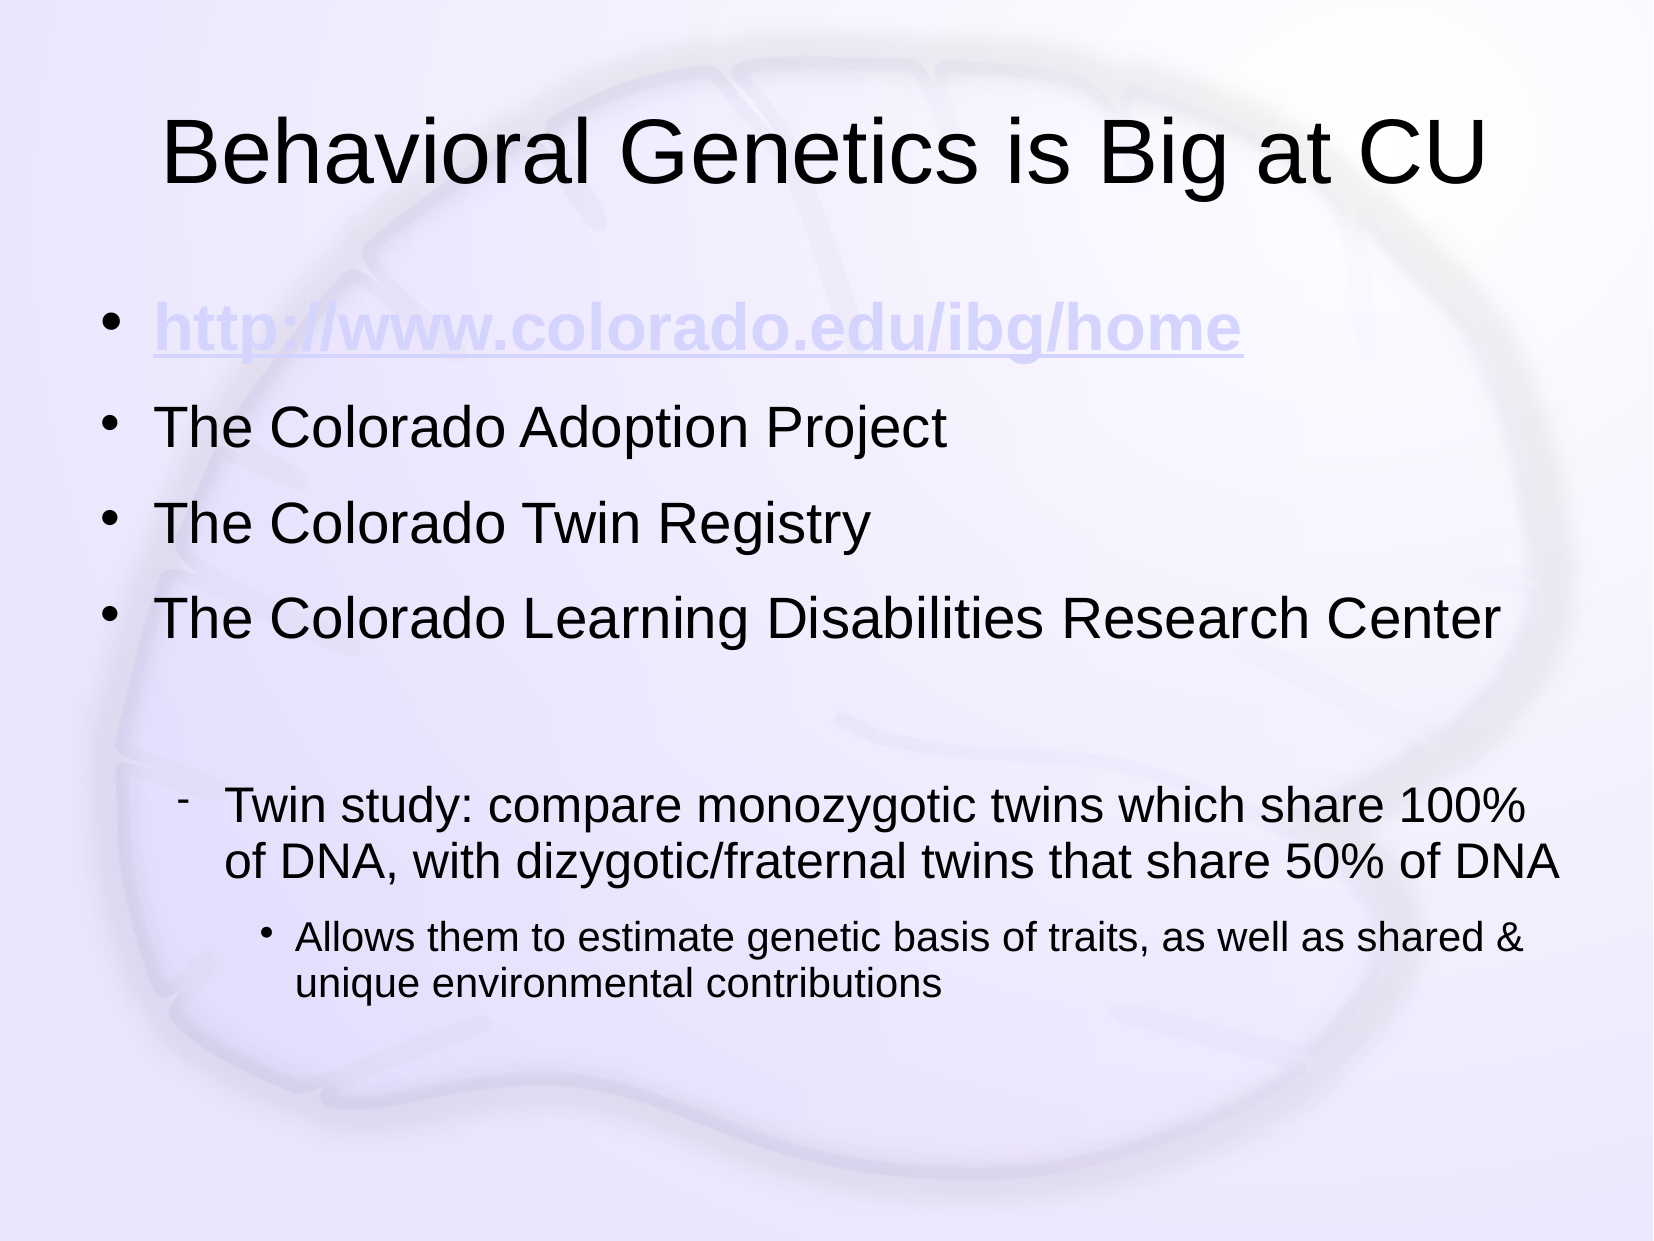

# Behavioral Genetics is Big at CU
http://www.colorado.edu/ibg/home
The Colorado Adoption Project
The Colorado Twin Registry
The Colorado Learning Disabilities Research Center

Twin study: compare monozygotic twins which share 100% of DNA, with dizygotic/fraternal twins that share 50% of DNA
Allows them to estimate genetic basis of traits, as well as shared & unique environmental contributions